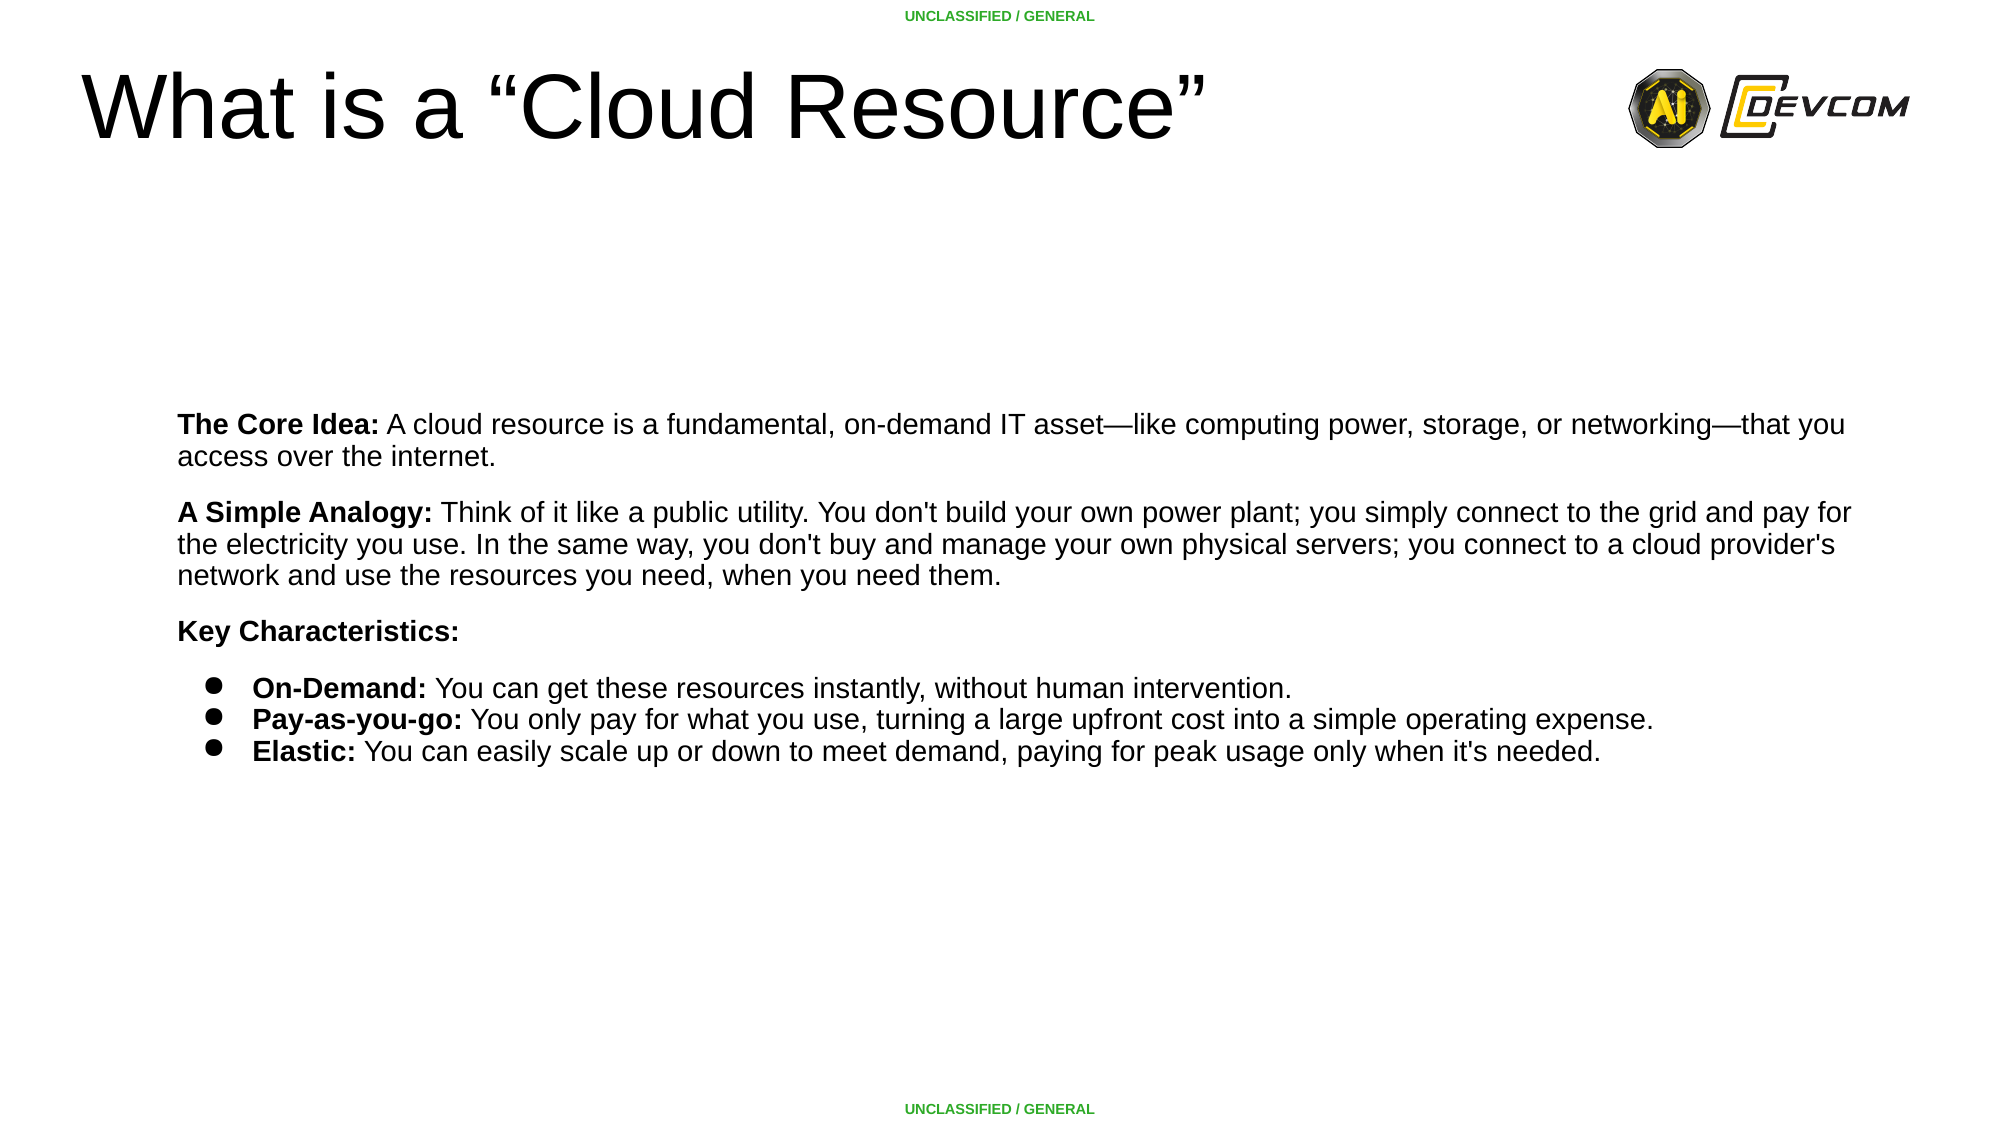

What is a “Cloud Resource”
The Core Idea: A cloud resource is a fundamental, on-demand IT asset—like computing power, storage, or networking—that you access over the internet.
A Simple Analogy: Think of it like a public utility. You don't build your own power plant; you simply connect to the grid and pay for the electricity you use. In the same way, you don't buy and manage your own physical servers; you connect to a cloud provider's network and use the resources you need, when you need them.
Key Characteristics:
On-Demand: You can get these resources instantly, without human intervention.
Pay-as-you-go: You only pay for what you use, turning a large upfront cost into a simple operating expense.
Elastic: You can easily scale up or down to meet demand, paying for peak usage only when it's needed.